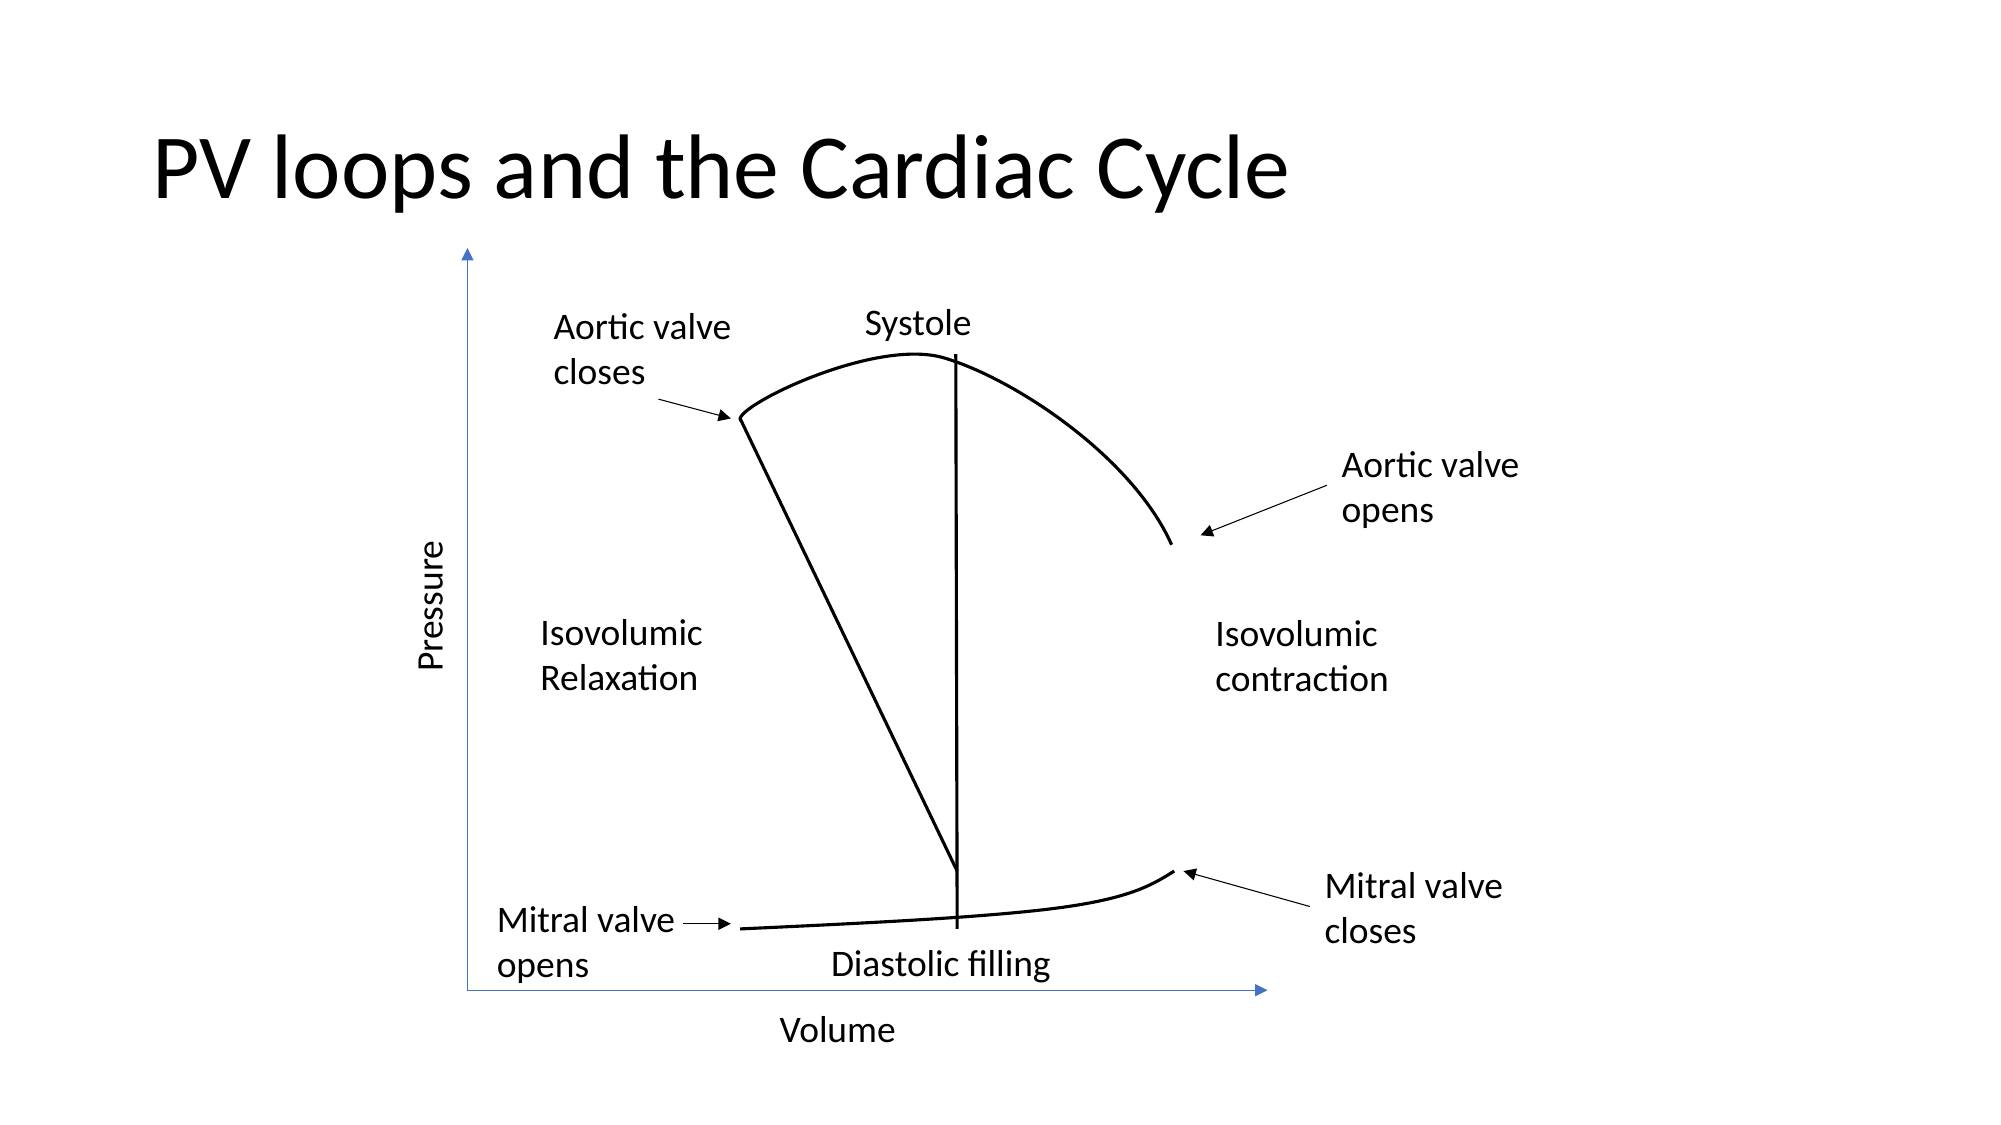

# PV loops and the Cardiac Cycle
Pressure
Volume
Systole
Aortic valve closes

Aortic valve opens
Isovolumic Relaxation
Isovolumic contraction
Mitral valve closes

Mitral valve opens
Diastolic filling